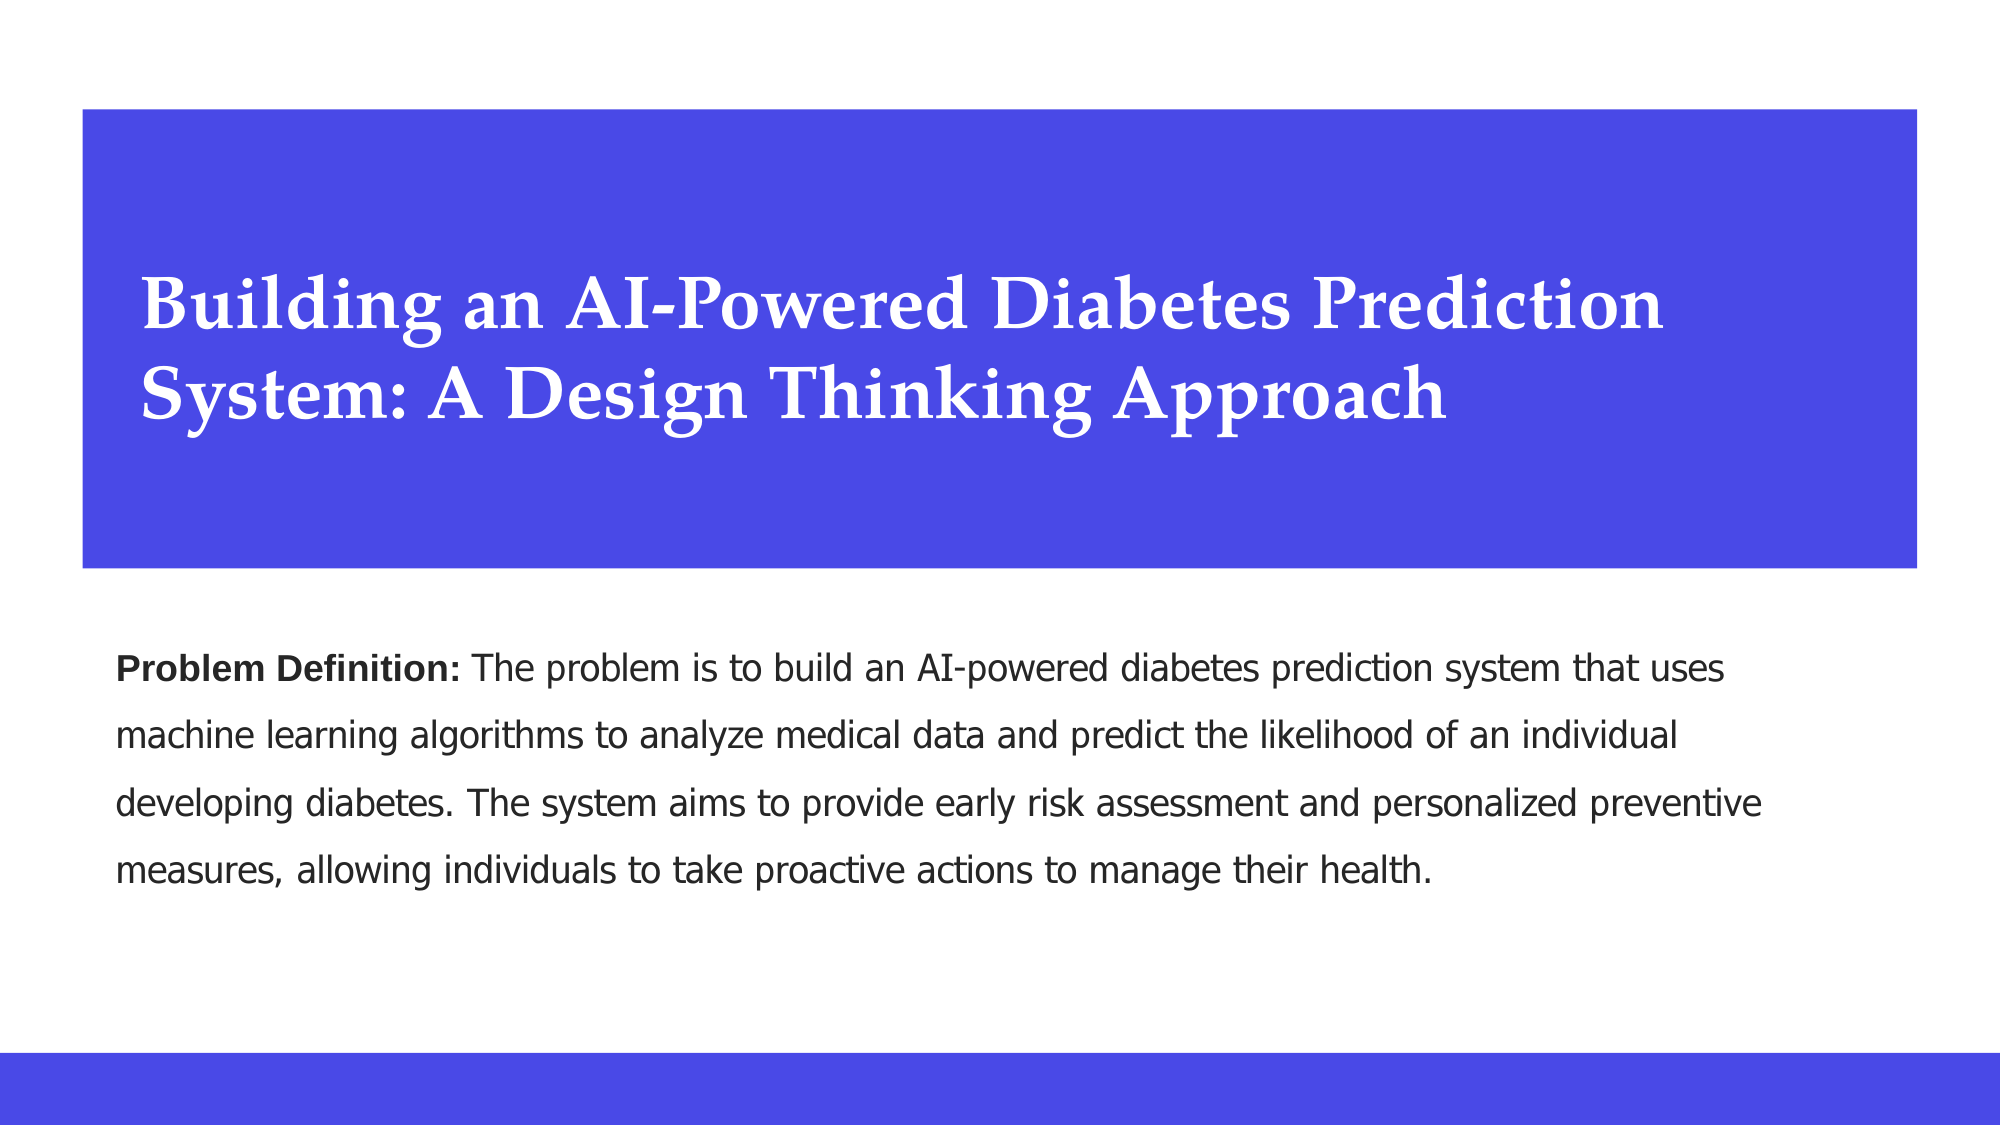

Building an AI-Powered Diabetes Prediction System: A Design Thinking Approach
Problem Definition: The problem is to build an AI-powered diabetes prediction system that uses machine learning algorithms to analyze medical data and predict the likelihood of an individual developing diabetes. The system aims to provide early risk assessment and personalized preventive measures, allowing individuals to take proactive actions to manage their health.